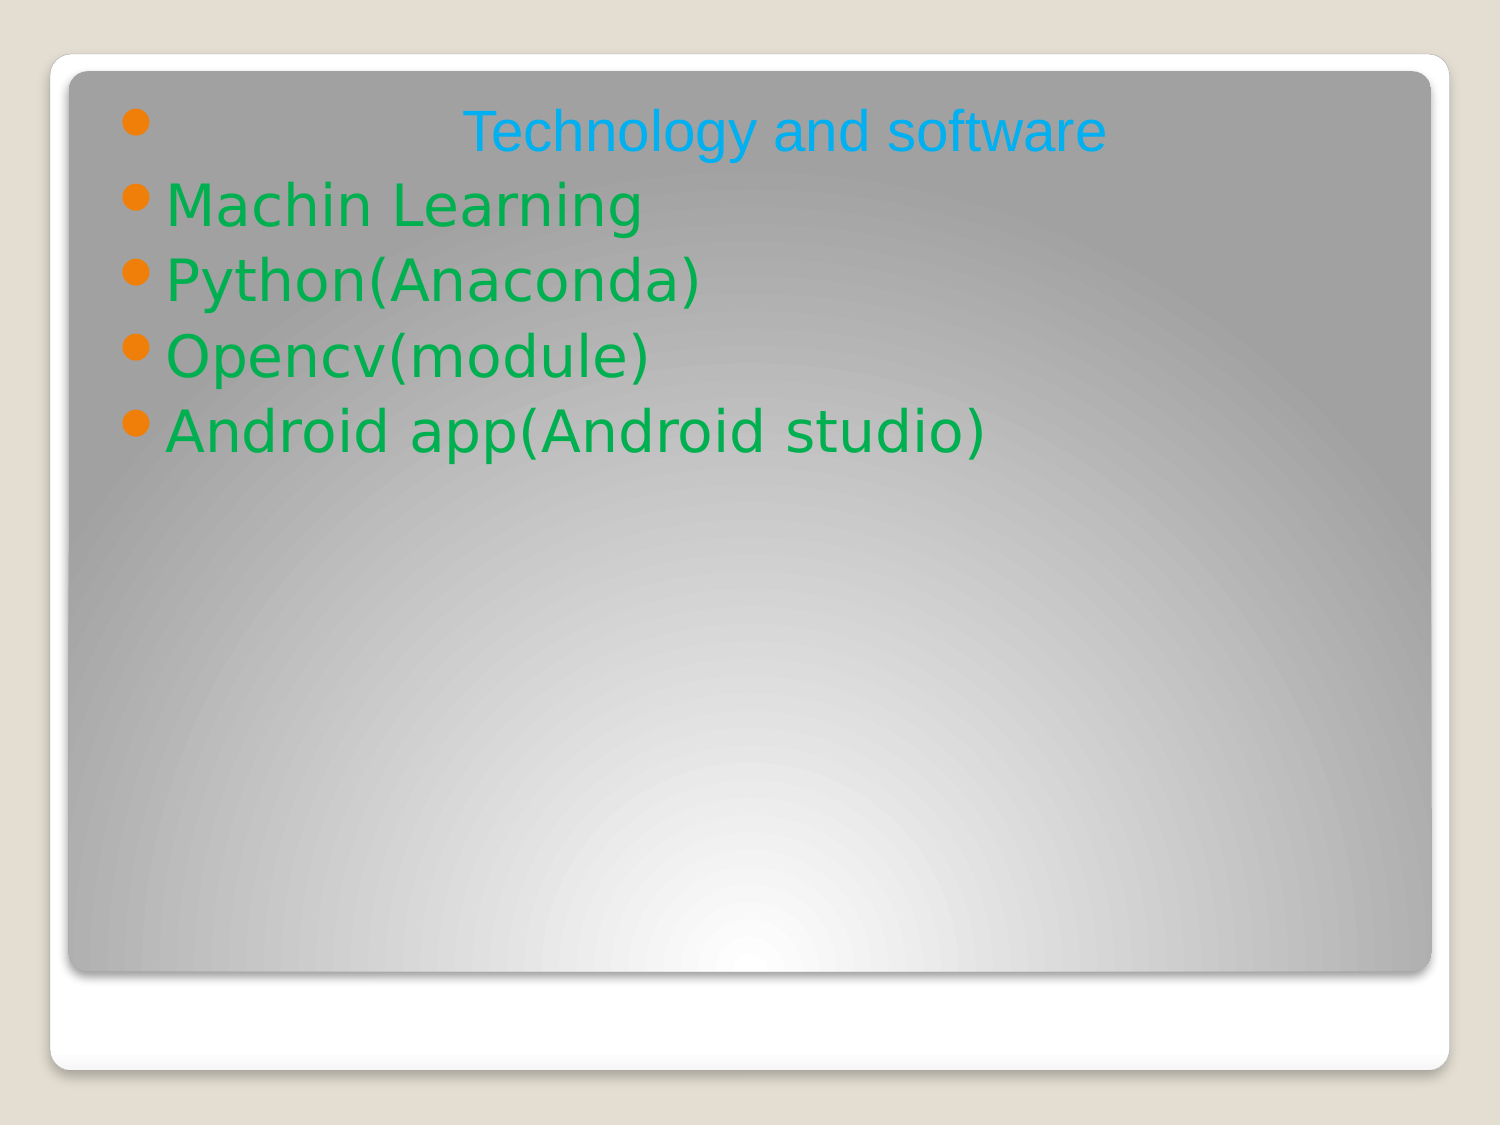

Technology and software
Machin Learning
Python(Anaconda)
Opencv(module)
Android app(Android studio)